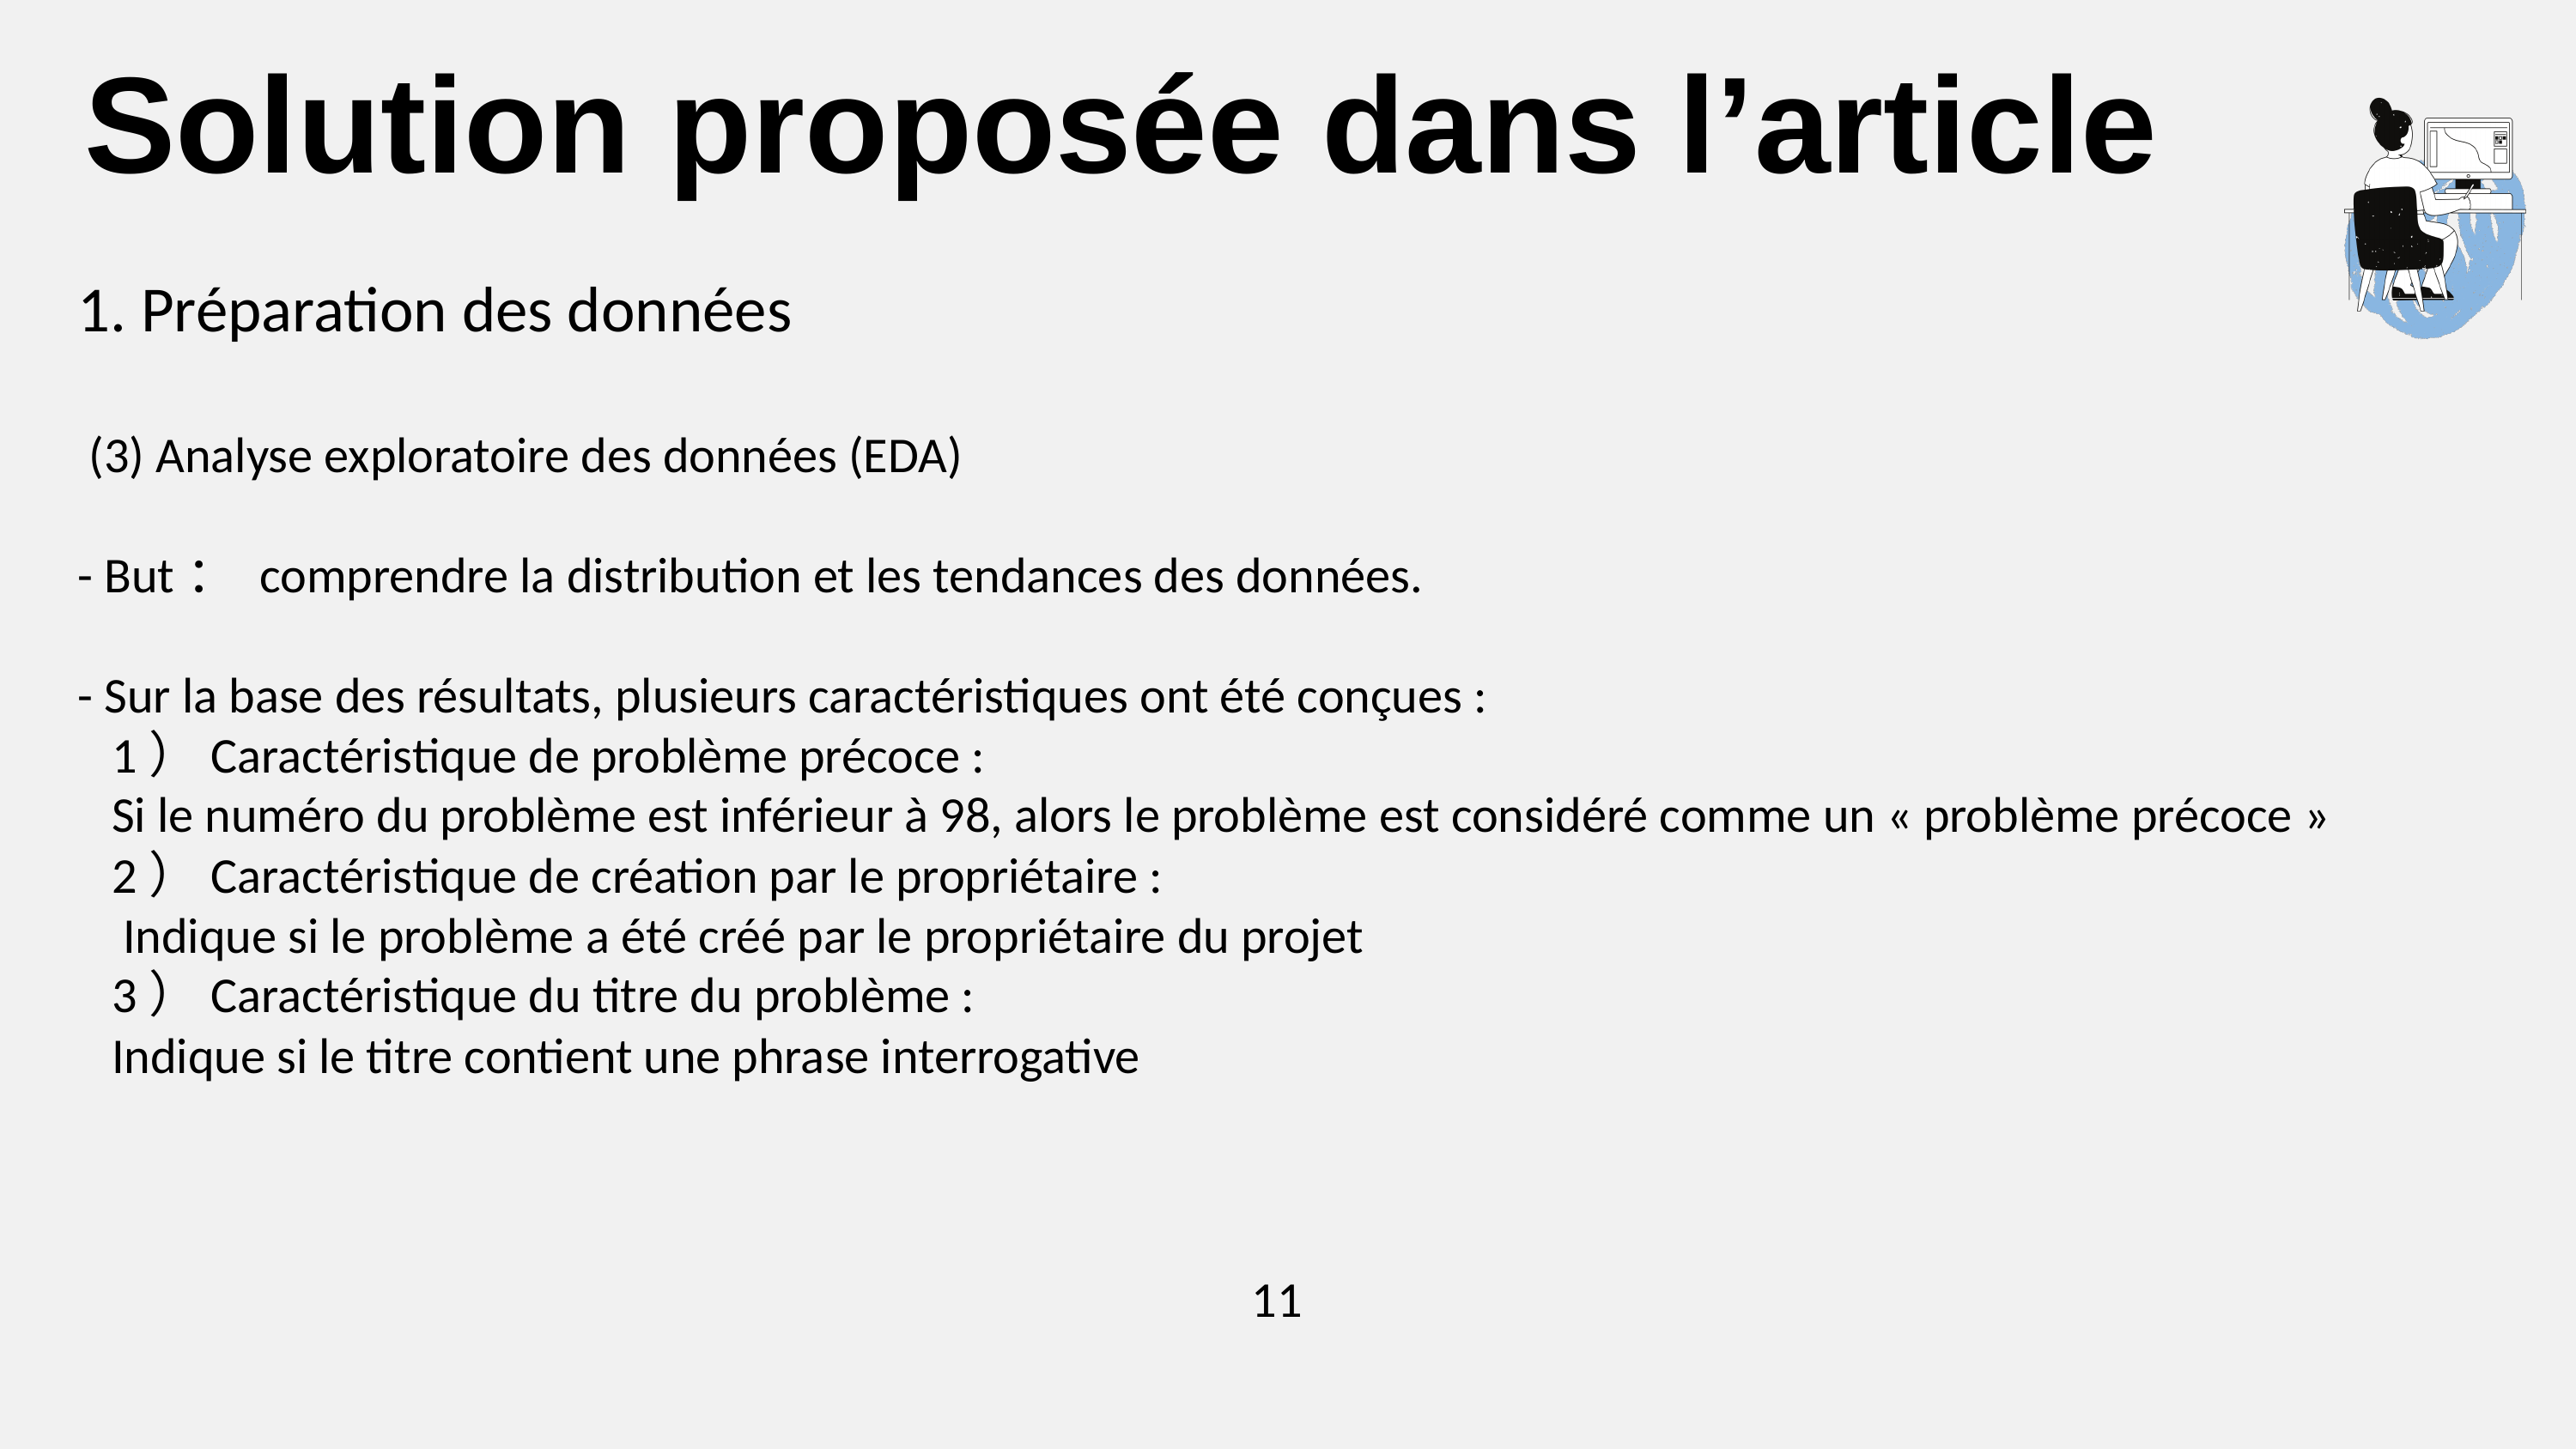

Solution proposée dans l’article

1. Préparation des données

 (3) Analyse exploratoire des données (EDA)

- But： comprendre la distribution et les tendances des données.

- Sur la base des résultats, plusieurs caractéristiques ont été conçues :
   1）Caractéristique de problème précoce :
   Si le numéro du problème est inférieur à 98, alors le problème est considéré comme un « problème précoce »
   2）Caractéristique de création par le propriétaire :
    Indique si le problème a été créé par le propriétaire du projet
   3）Caractéristique du titre du problème :
   Indique si le titre contient une phrase interrogative
11